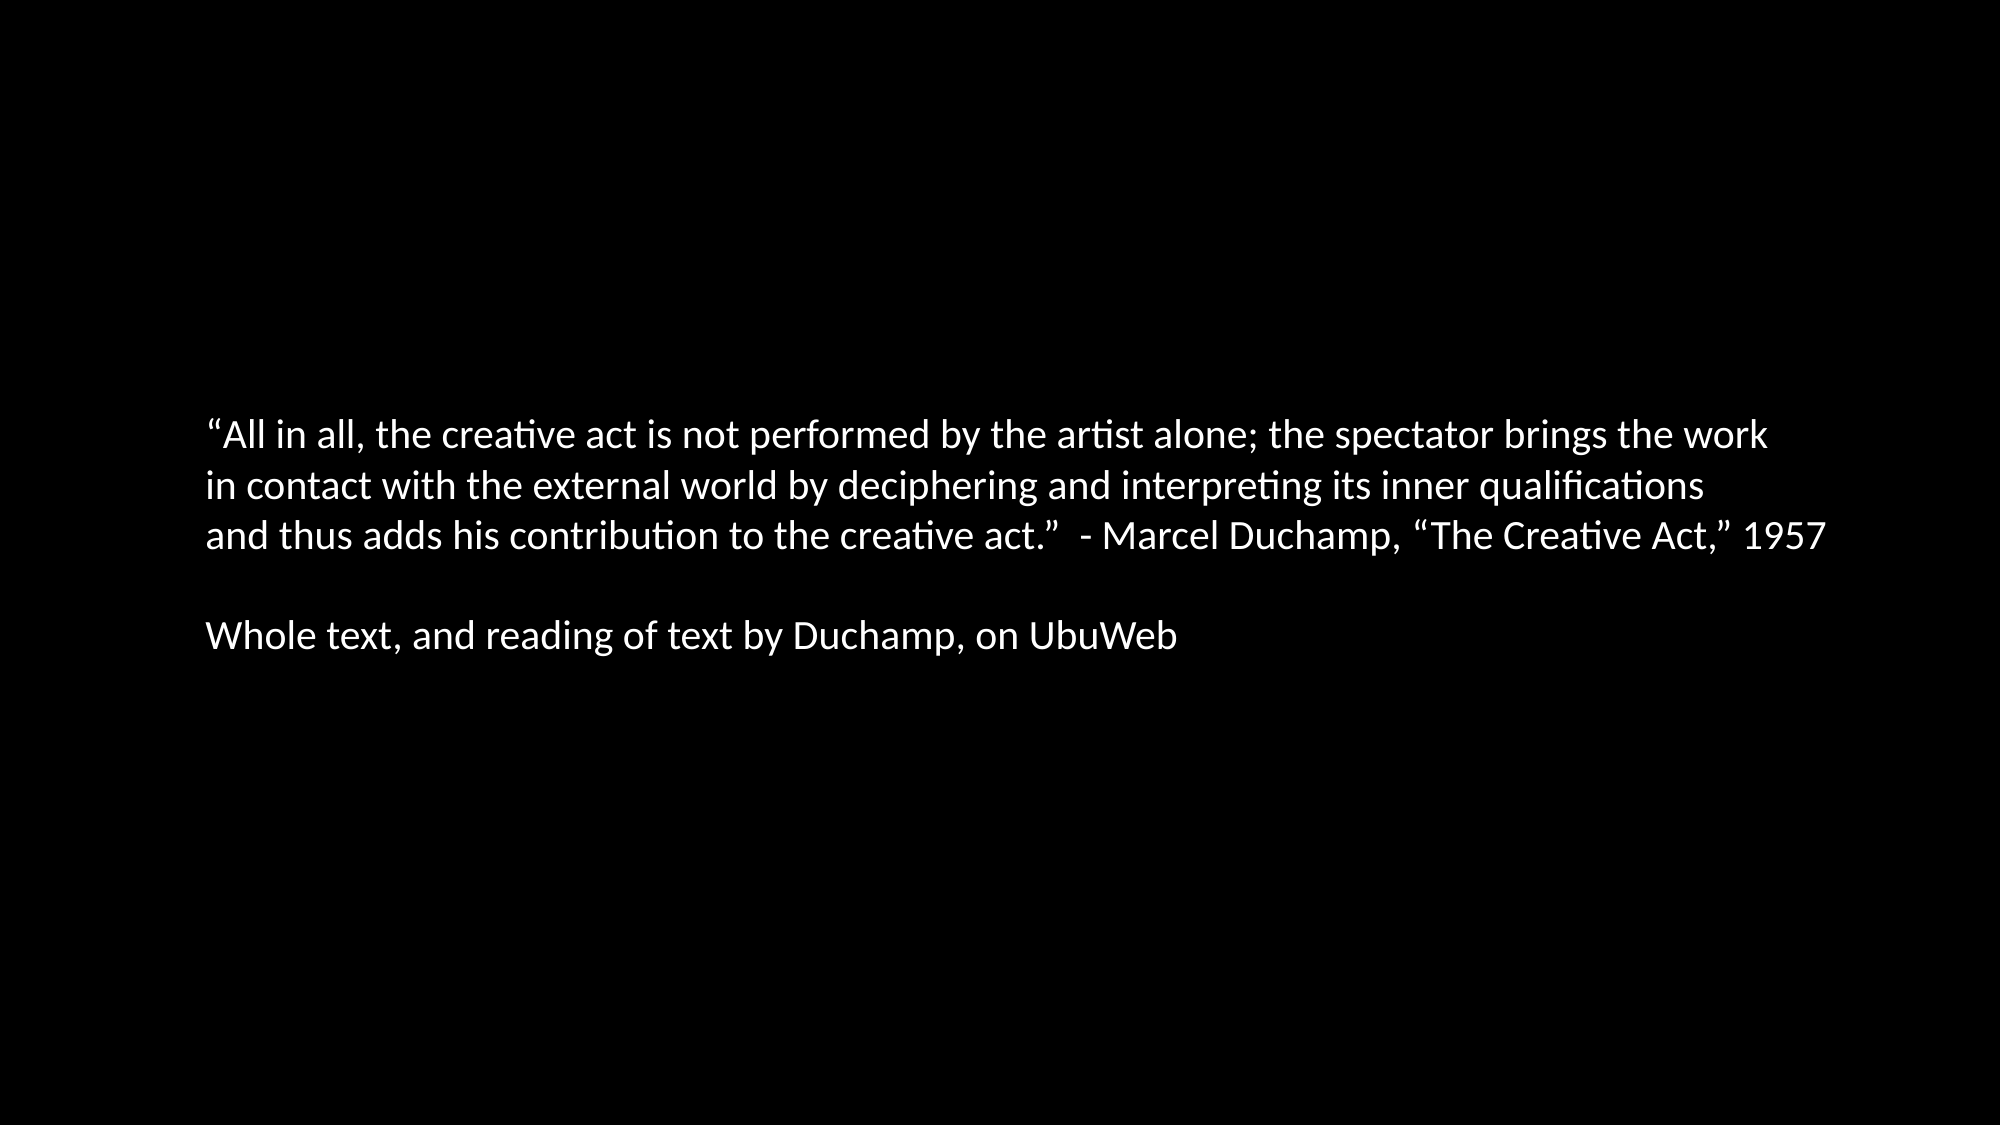

“All in all, the creative act is not performed by the artist alone; the spectator brings the work
in contact with the external world by deciphering and interpreting its inner qualifications
and thus adds his contribution to the creative act.”  - Marcel Duchamp, “The Creative Act,” 1957

Whole text, and reading of text by Duchamp, on UbuWeb